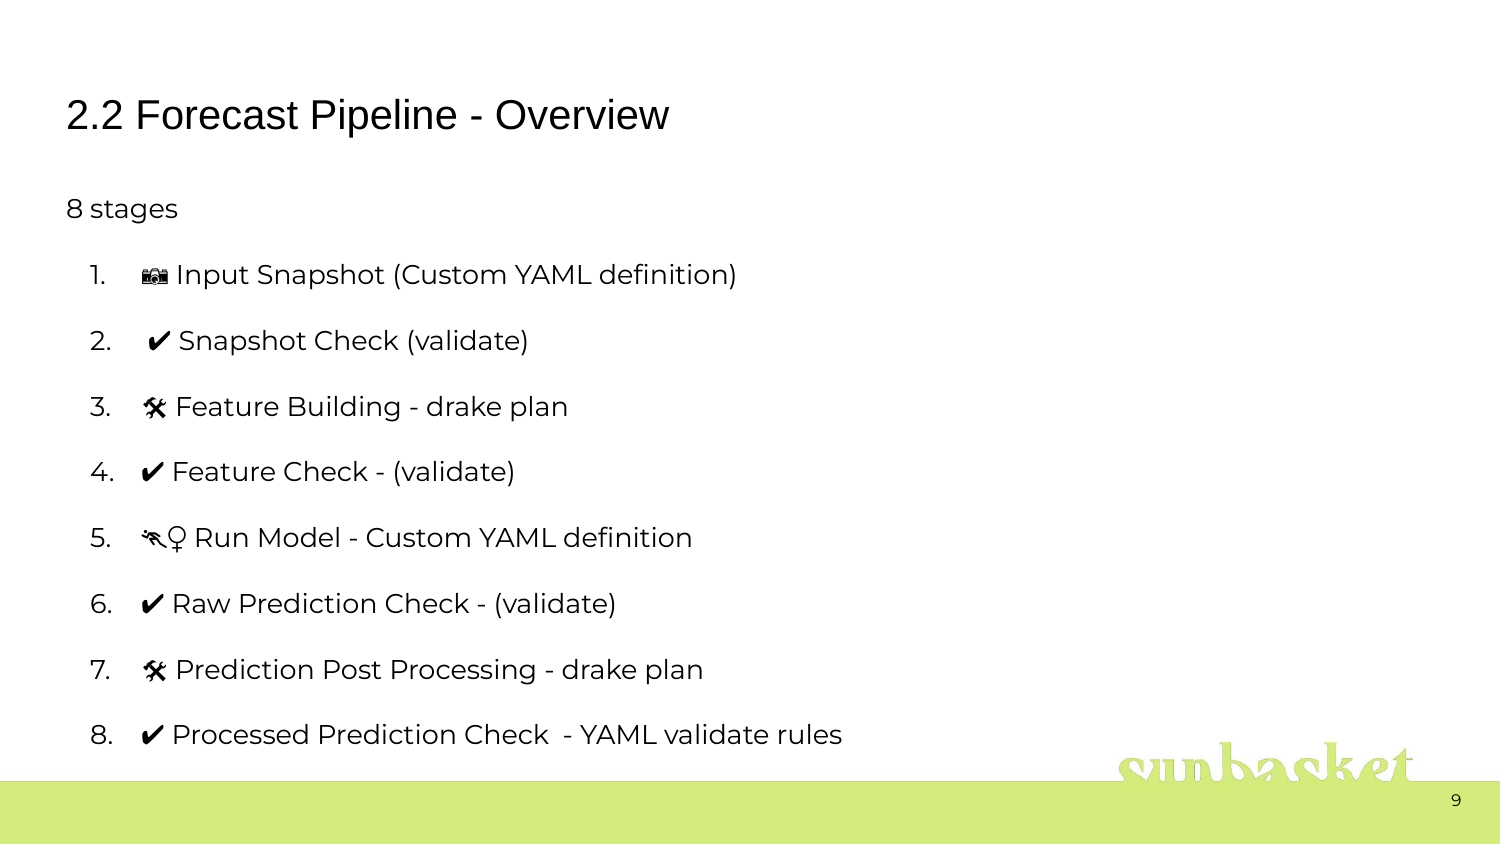

# 2.2 Forecast Pipeline - Overview
8 stages
📷 Input Snapshot (Custom YAML definition)
 ✔️ Snapshot Check (validate)
🛠️ Feature Building - drake plan
✔️ Feature Check - (validate)
🏃‍♀️ Run Model - Custom YAML definition
✔️ Raw Prediction Check - (validate)
🛠️ Prediction Post Processing - drake plan
✔️ Processed Prediction Check  - YAML validate rules
9